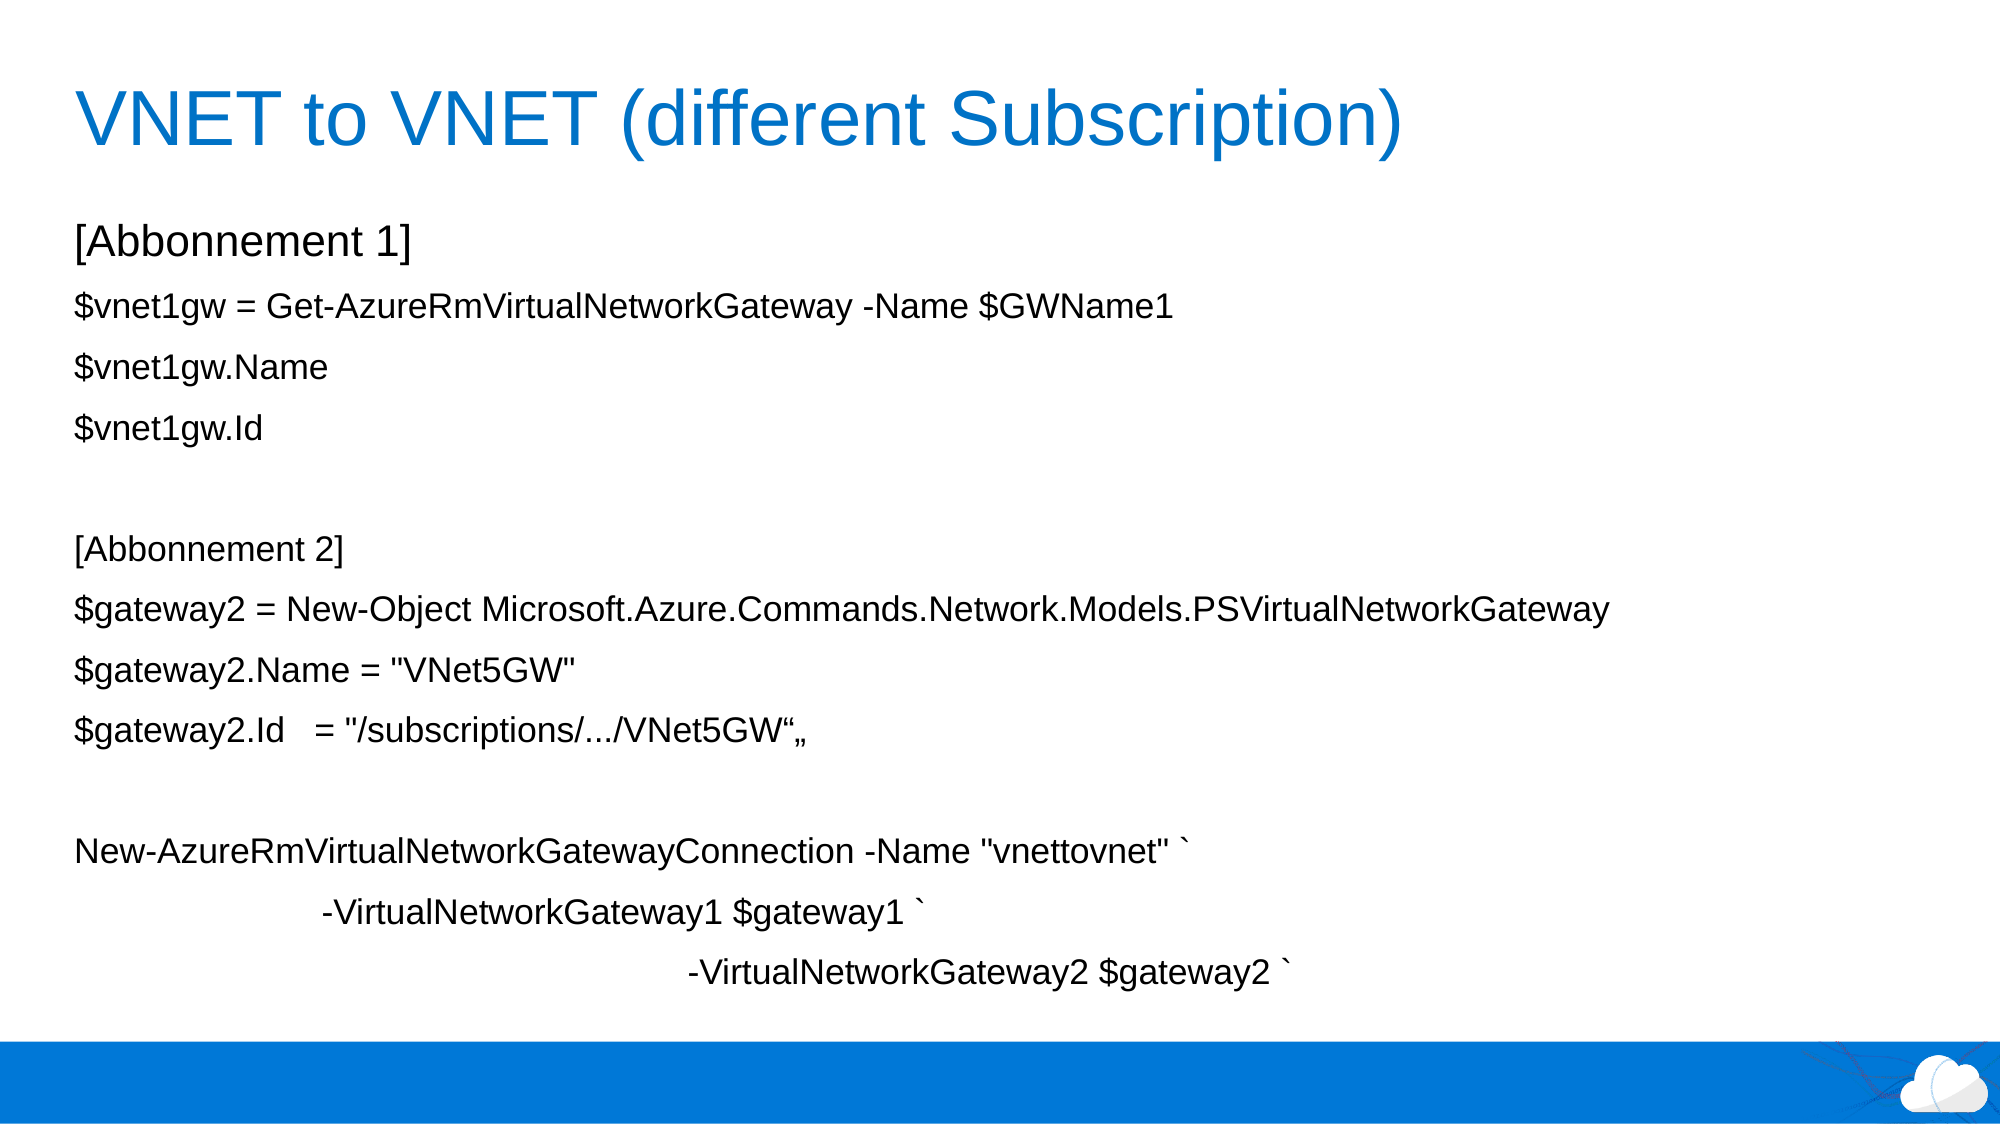

# VNET to VNET (different Subscription)
[Abbonnement 1]
$vnet1gw = Get-AzureRmVirtualNetworkGateway -Name $GWName1
$vnet1gw.Name
$vnet1gw.Id

[Abbonnement 2]
$gateway2 = New-Object Microsoft.Azure.Commands.Network.Models.PSVirtualNetworkGateway
$gateway2.Name = "VNet5GW"
$gateway2.Id   = "/subscriptions/.../VNet5GW“„

New-AzureRmVirtualNetworkGatewayConnection -Name "vnettovnet" `
			                -VirtualNetworkGateway1 $gateway1 `
                                           	                -VirtualNetworkGateway2 $gateway2 `